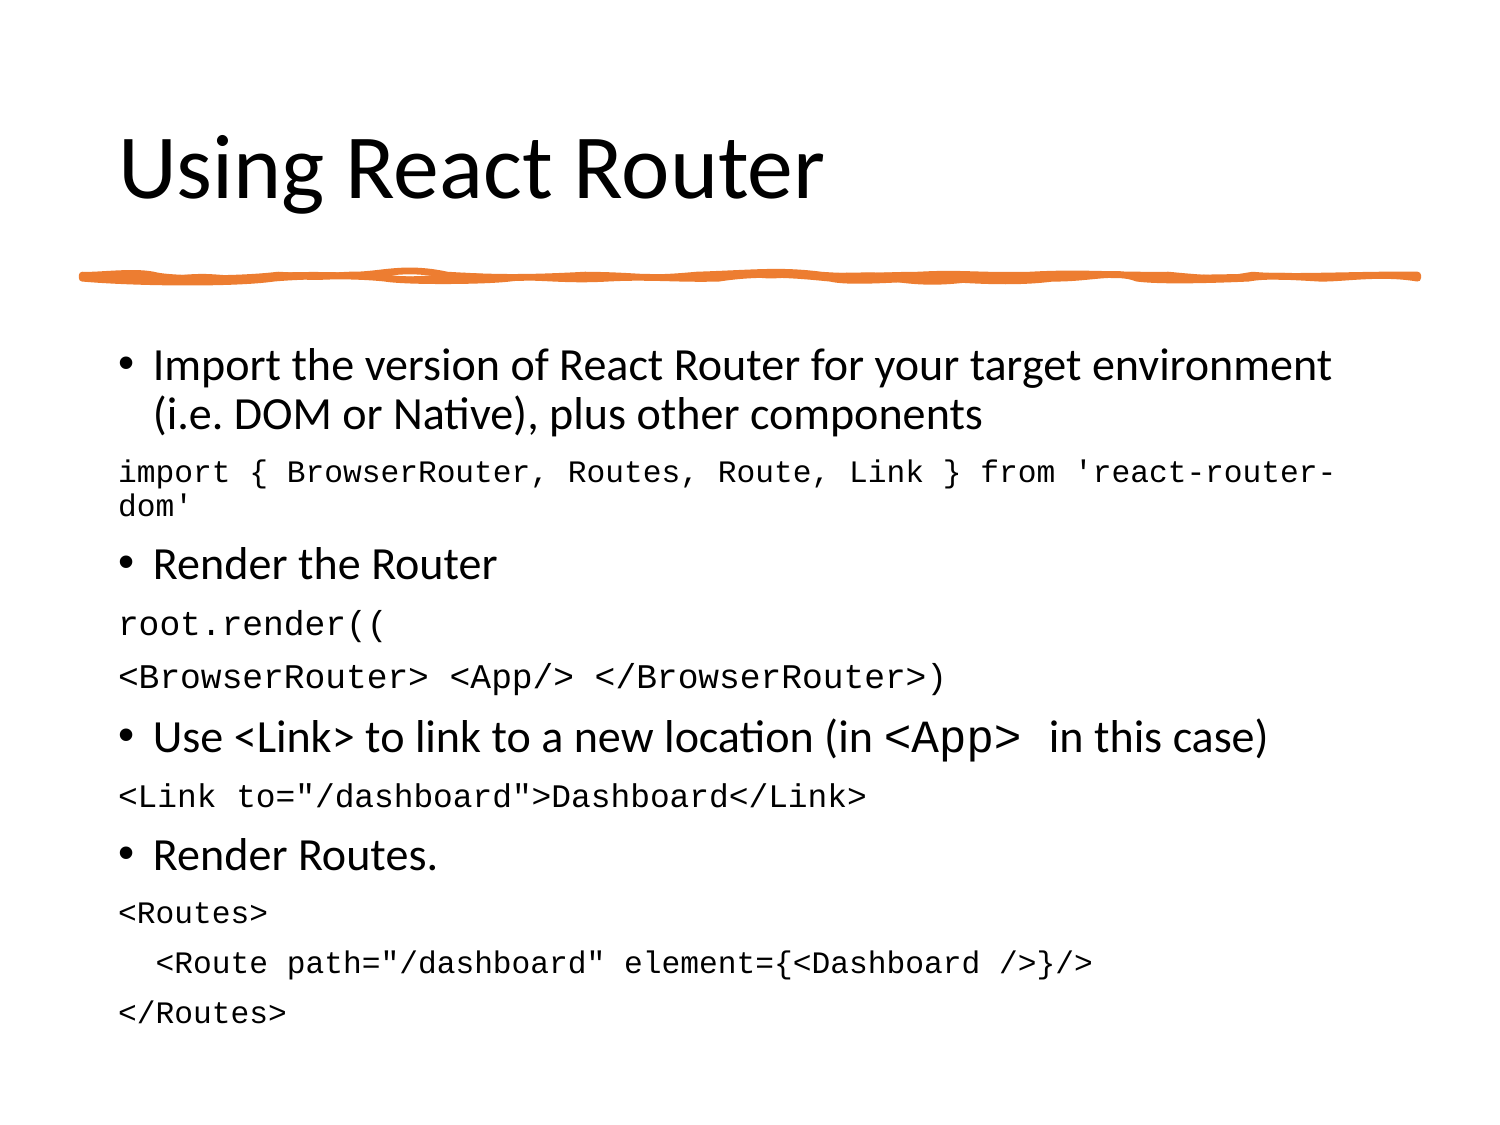

# Using React Router
Import the version of React Router for your target environment (i.e. DOM or Native), plus other components
import { BrowserRouter, Routes, Route, Link } from 'react-router-dom'
Render the Router
root.render((
<BrowserRouter> <App/> </BrowserRouter>)
Use <Link> to link to a new location (in <App> in this case)
<Link to="/dashboard">Dashboard</Link>
Render Routes.
<Routes>
  <Route path="/dashboard" element={<Dashboard />}/>
</Routes>